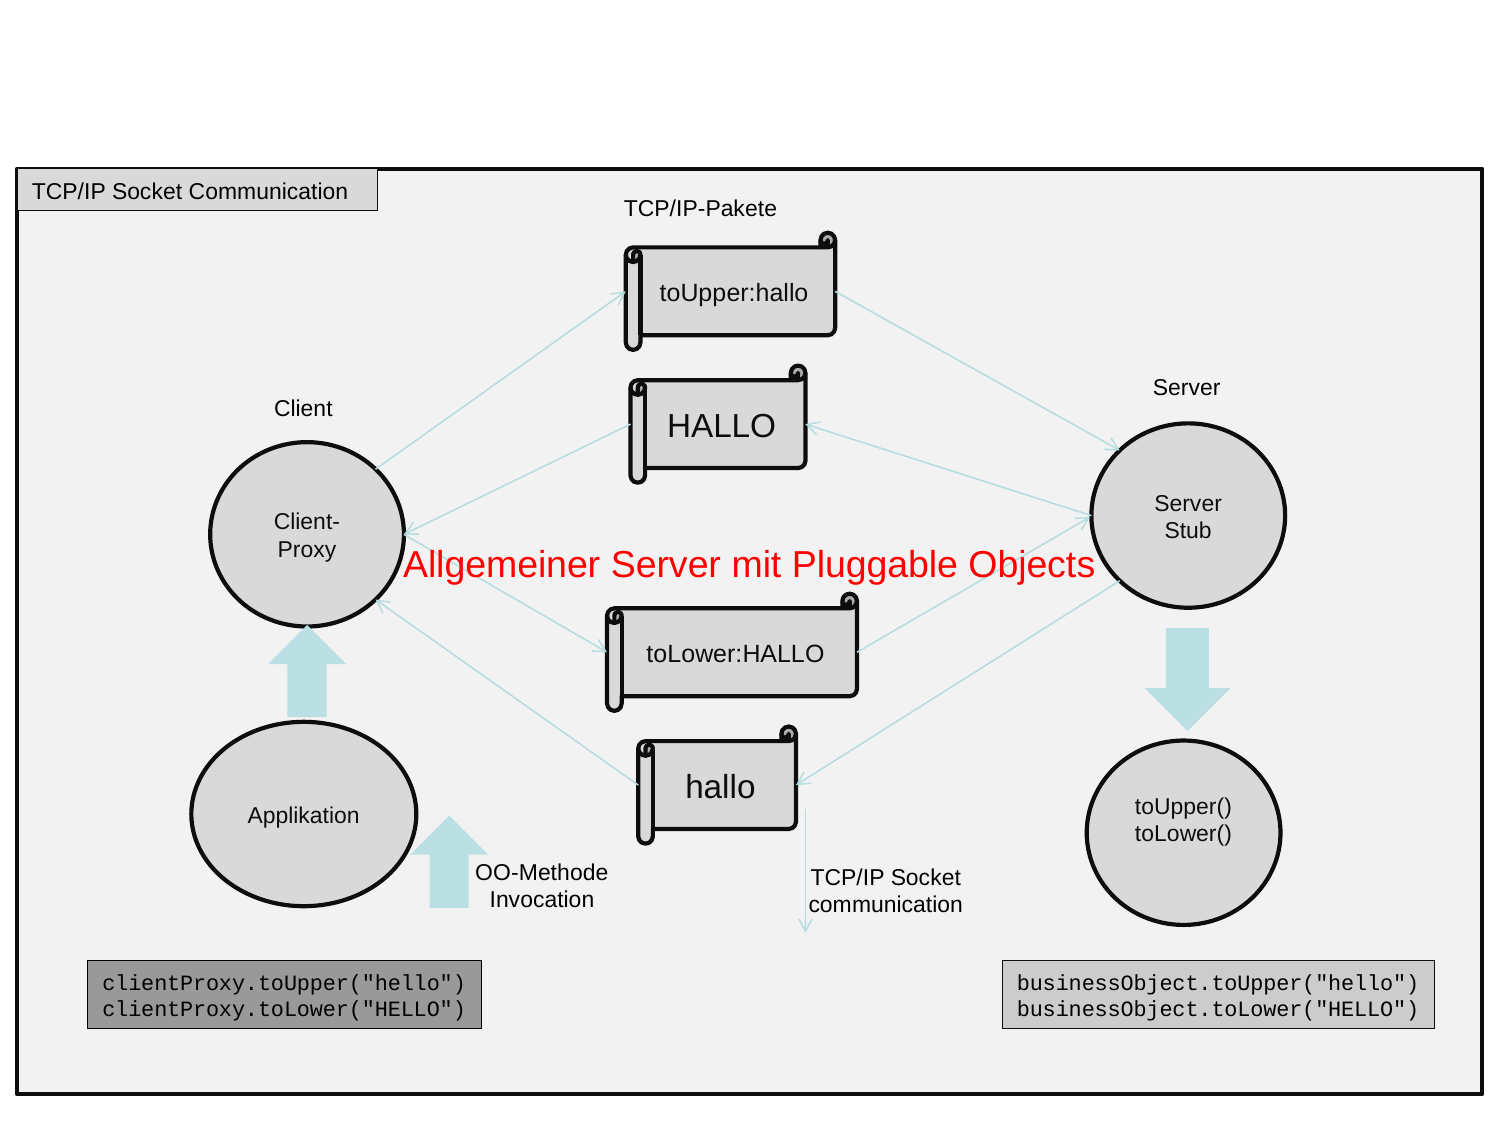

TCP/IP Socket Communication

TCP/IP-Pakete
toUpper:hallo
HALLO
Server
Client
Server Stub
Client-Proxy
Allgemeiner Server mit Pluggable Objects
toLower:HALLO

Applikation
hallo
toUpper()
toLower()

OO-Methode
Invocation
TCP/IP Socket
communication
clientProxy.toUpper("hello")
clientProxy.toLower("HELLO")
businessObject.toUpper("hello")
businessObject.toLower("HELLO")